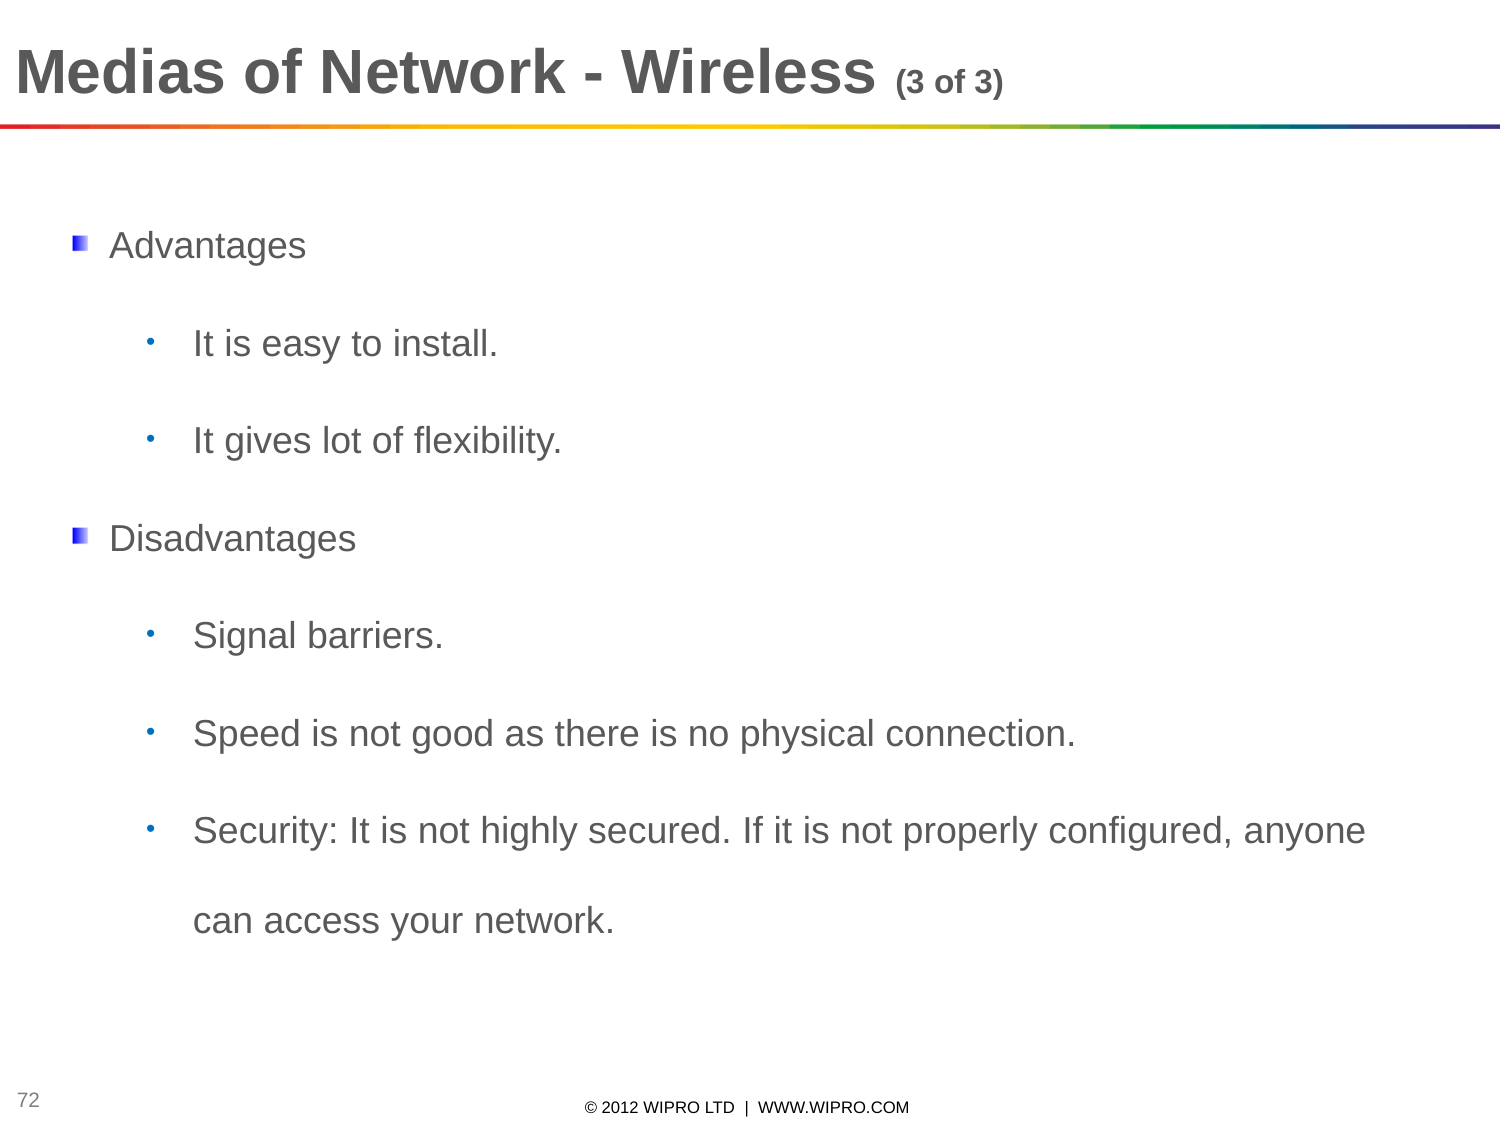

Medias of Network - Wireless (3 of 3)
Advantages
It is easy to install.
It gives lot of flexibility.
Disadvantages
Signal barriers.
Speed is not good as there is no physical connection.
Security: It is not highly secured. If it is not properly configured, anyone can access your network.